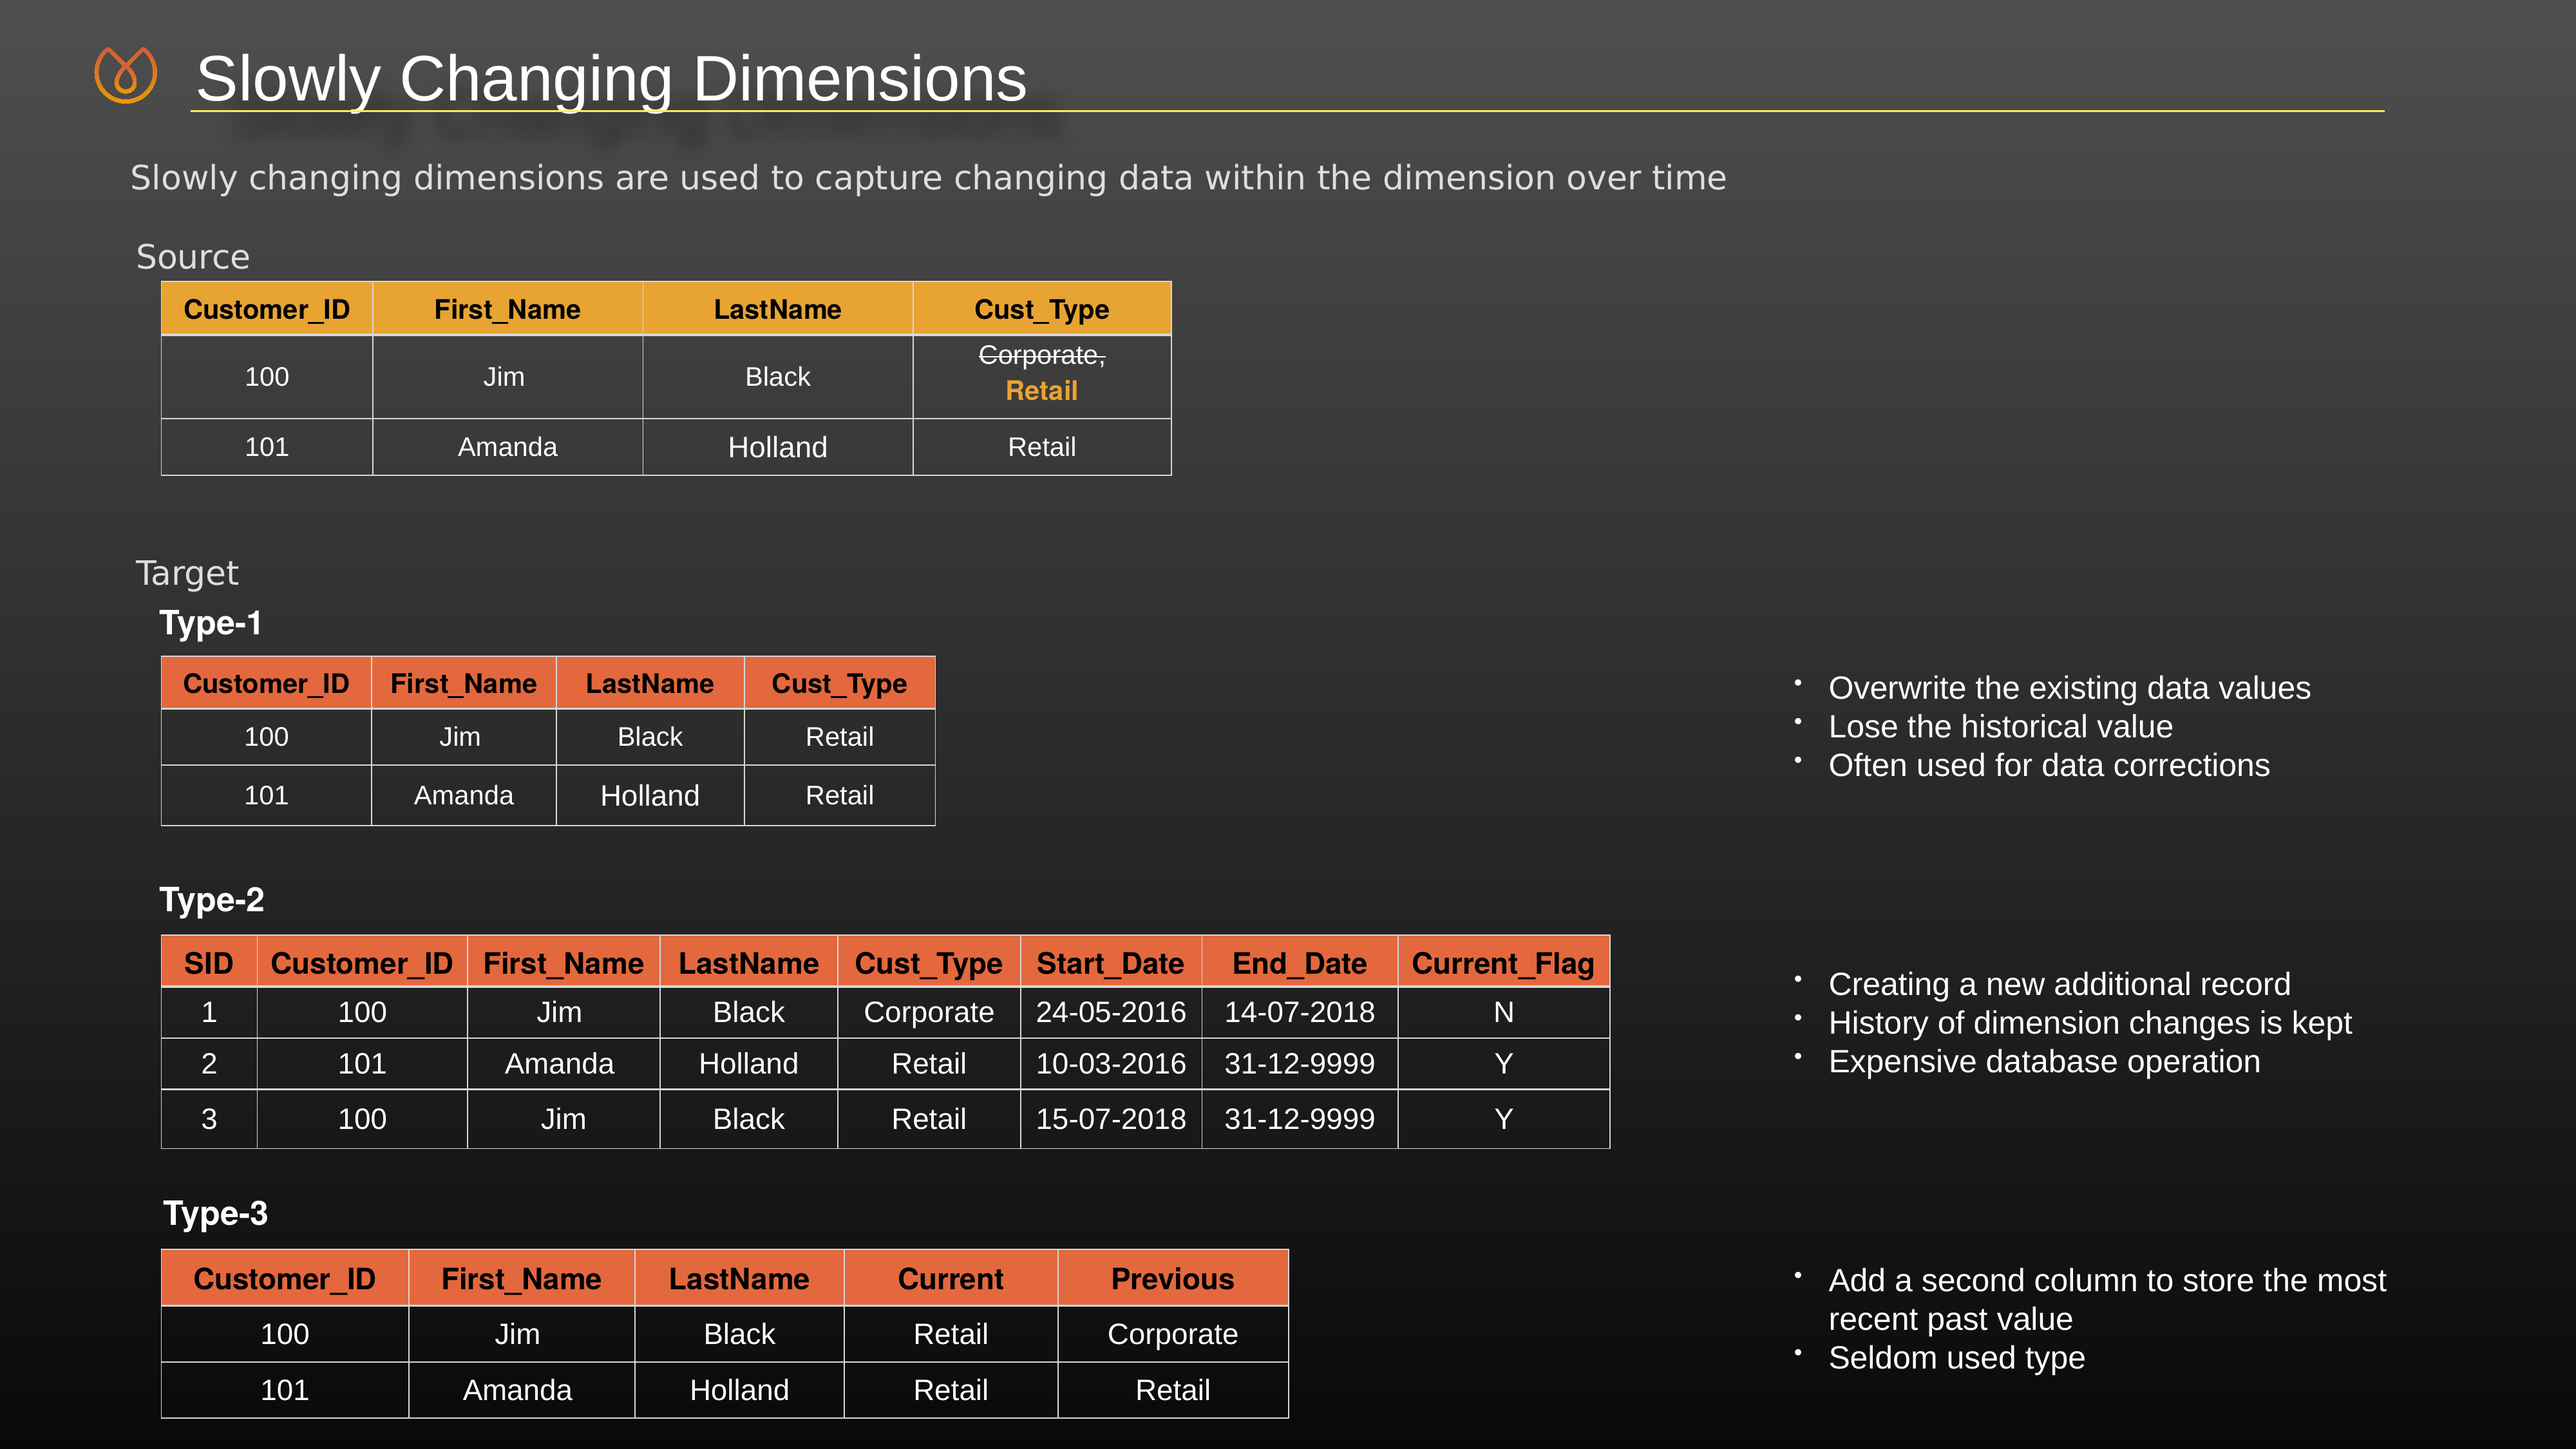

Slowly Changing Dimensions

Slowly changing dimensions are used to capture changing data within the dimension over time
Source
| Customer\_ID | First\_Name | LastName | Cust\_Type |
| --- | --- | --- | --- |
| 100 | Jim | Black | Corporate, Retail |
| 101 | Amanda | Holland | Retail |
Target
Type-1
| Customer\_ID | First\_Name | LastName | Cust\_Type |
| --- | --- | --- | --- |
| 100 | Jim | Black | Retail |
| 101 | Amanda | Holland | Retail |
Overwrite the existing data values
Lose the historical value
Often used for data corrections
Type-2
| SID | Customer\_ID | First\_Name | LastName | Cust\_Type | Start\_Date | End\_Date | Current\_Flag |
| --- | --- | --- | --- | --- | --- | --- | --- |
| 1 | 100 | Jim | Black | Corporate | 24-05-2016 | 14-07-2018 | N |
| 2 | 101 | Amanda | Holland | Retail | 10-03-2016 | 31-12-9999 | Y |
| 3 | 100 | Jim | Black | Retail | 15-07-2018 | 31-12-9999 | Y |
Creating a new additional record
History of dimension changes is kept
Expensive database operation
Type-3
| Customer\_ID | First\_Name | LastName | Current | Previous |
| --- | --- | --- | --- | --- |
| 100 | Jim | Black | Retail | Corporate |
| 101 | Amanda | Holland | Retail | Retail |
Add a second column to store the most recent past value
Seldom used type